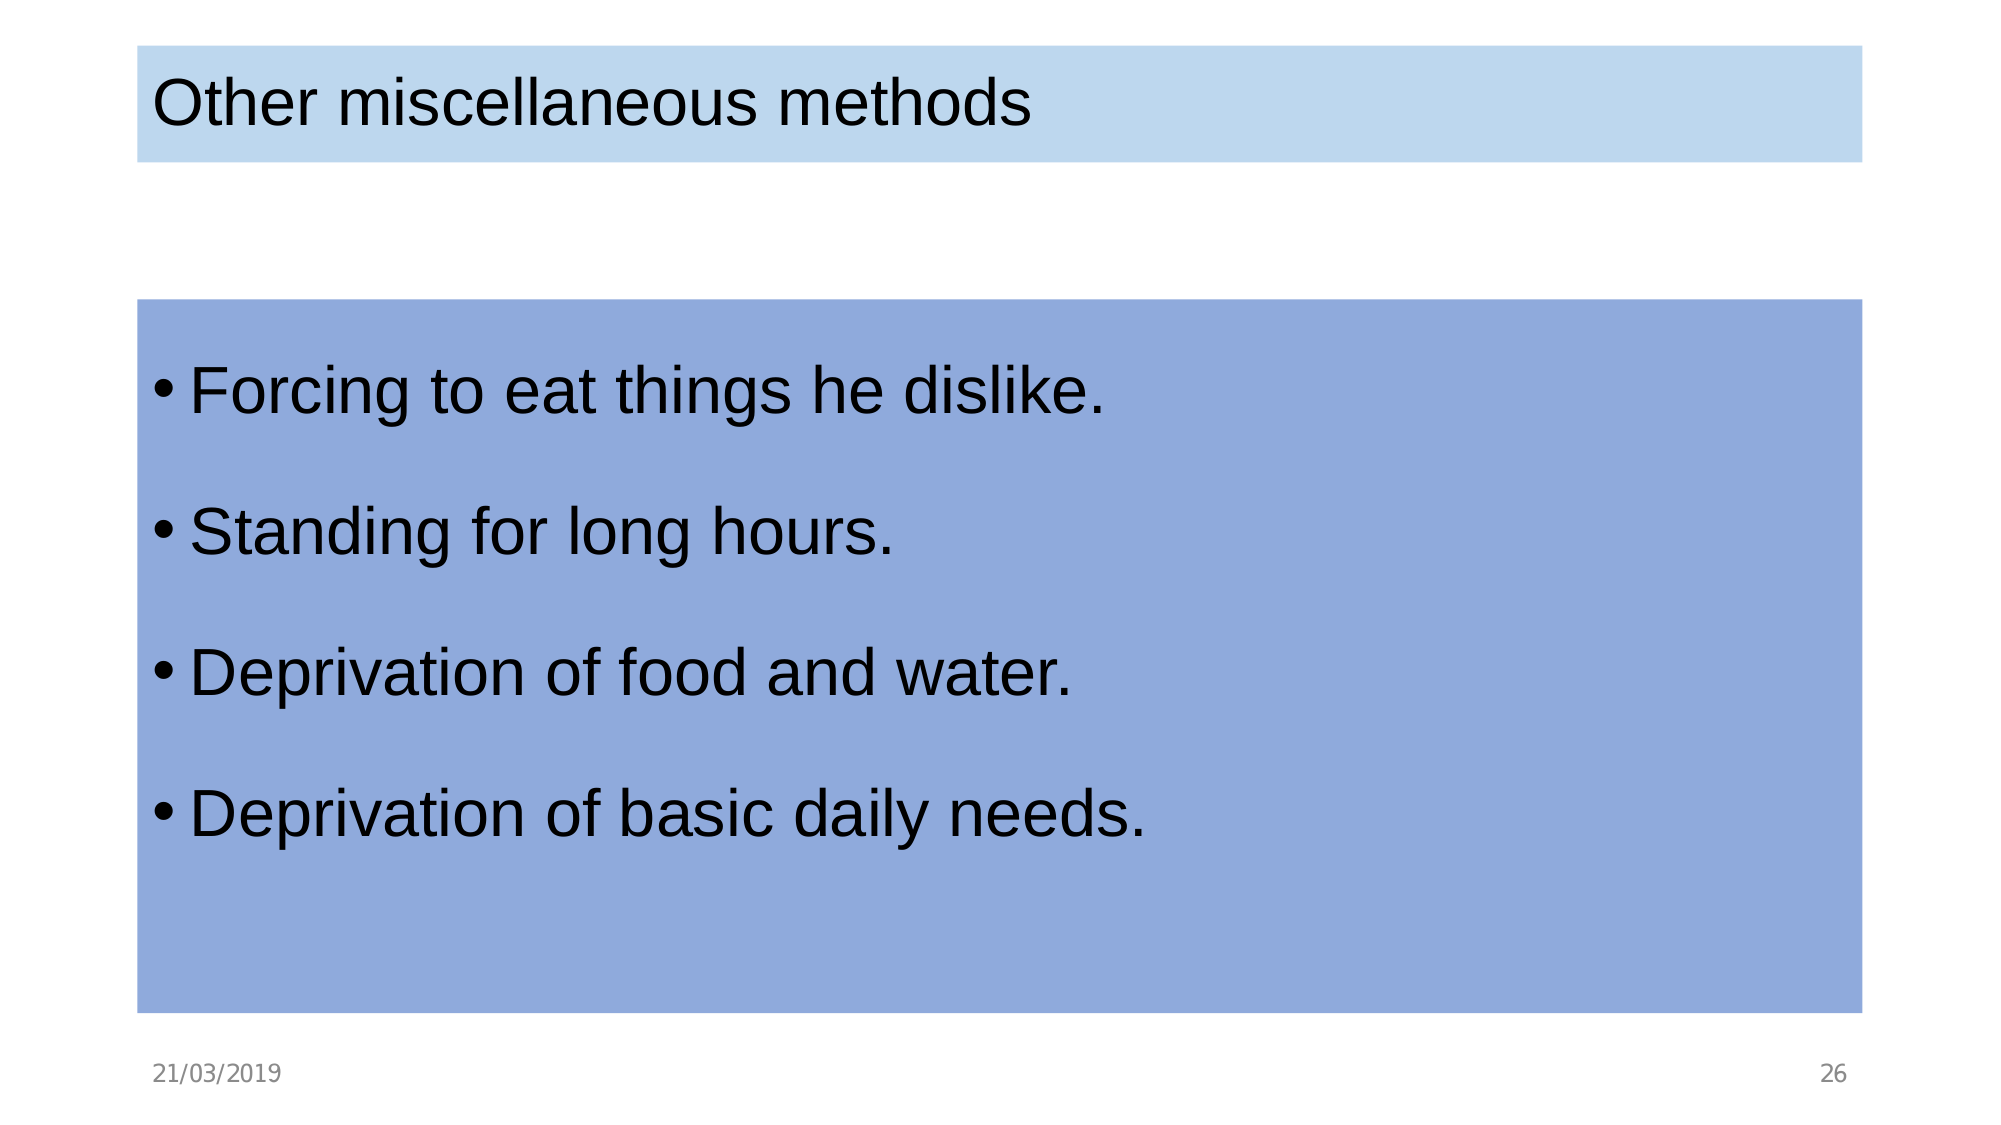

# Other miscellaneous methods
Forcing to eat things he dislike.
Standing for long hours.
Deprivation of food and water.
Deprivation of basic daily needs.
21/03/2019

26